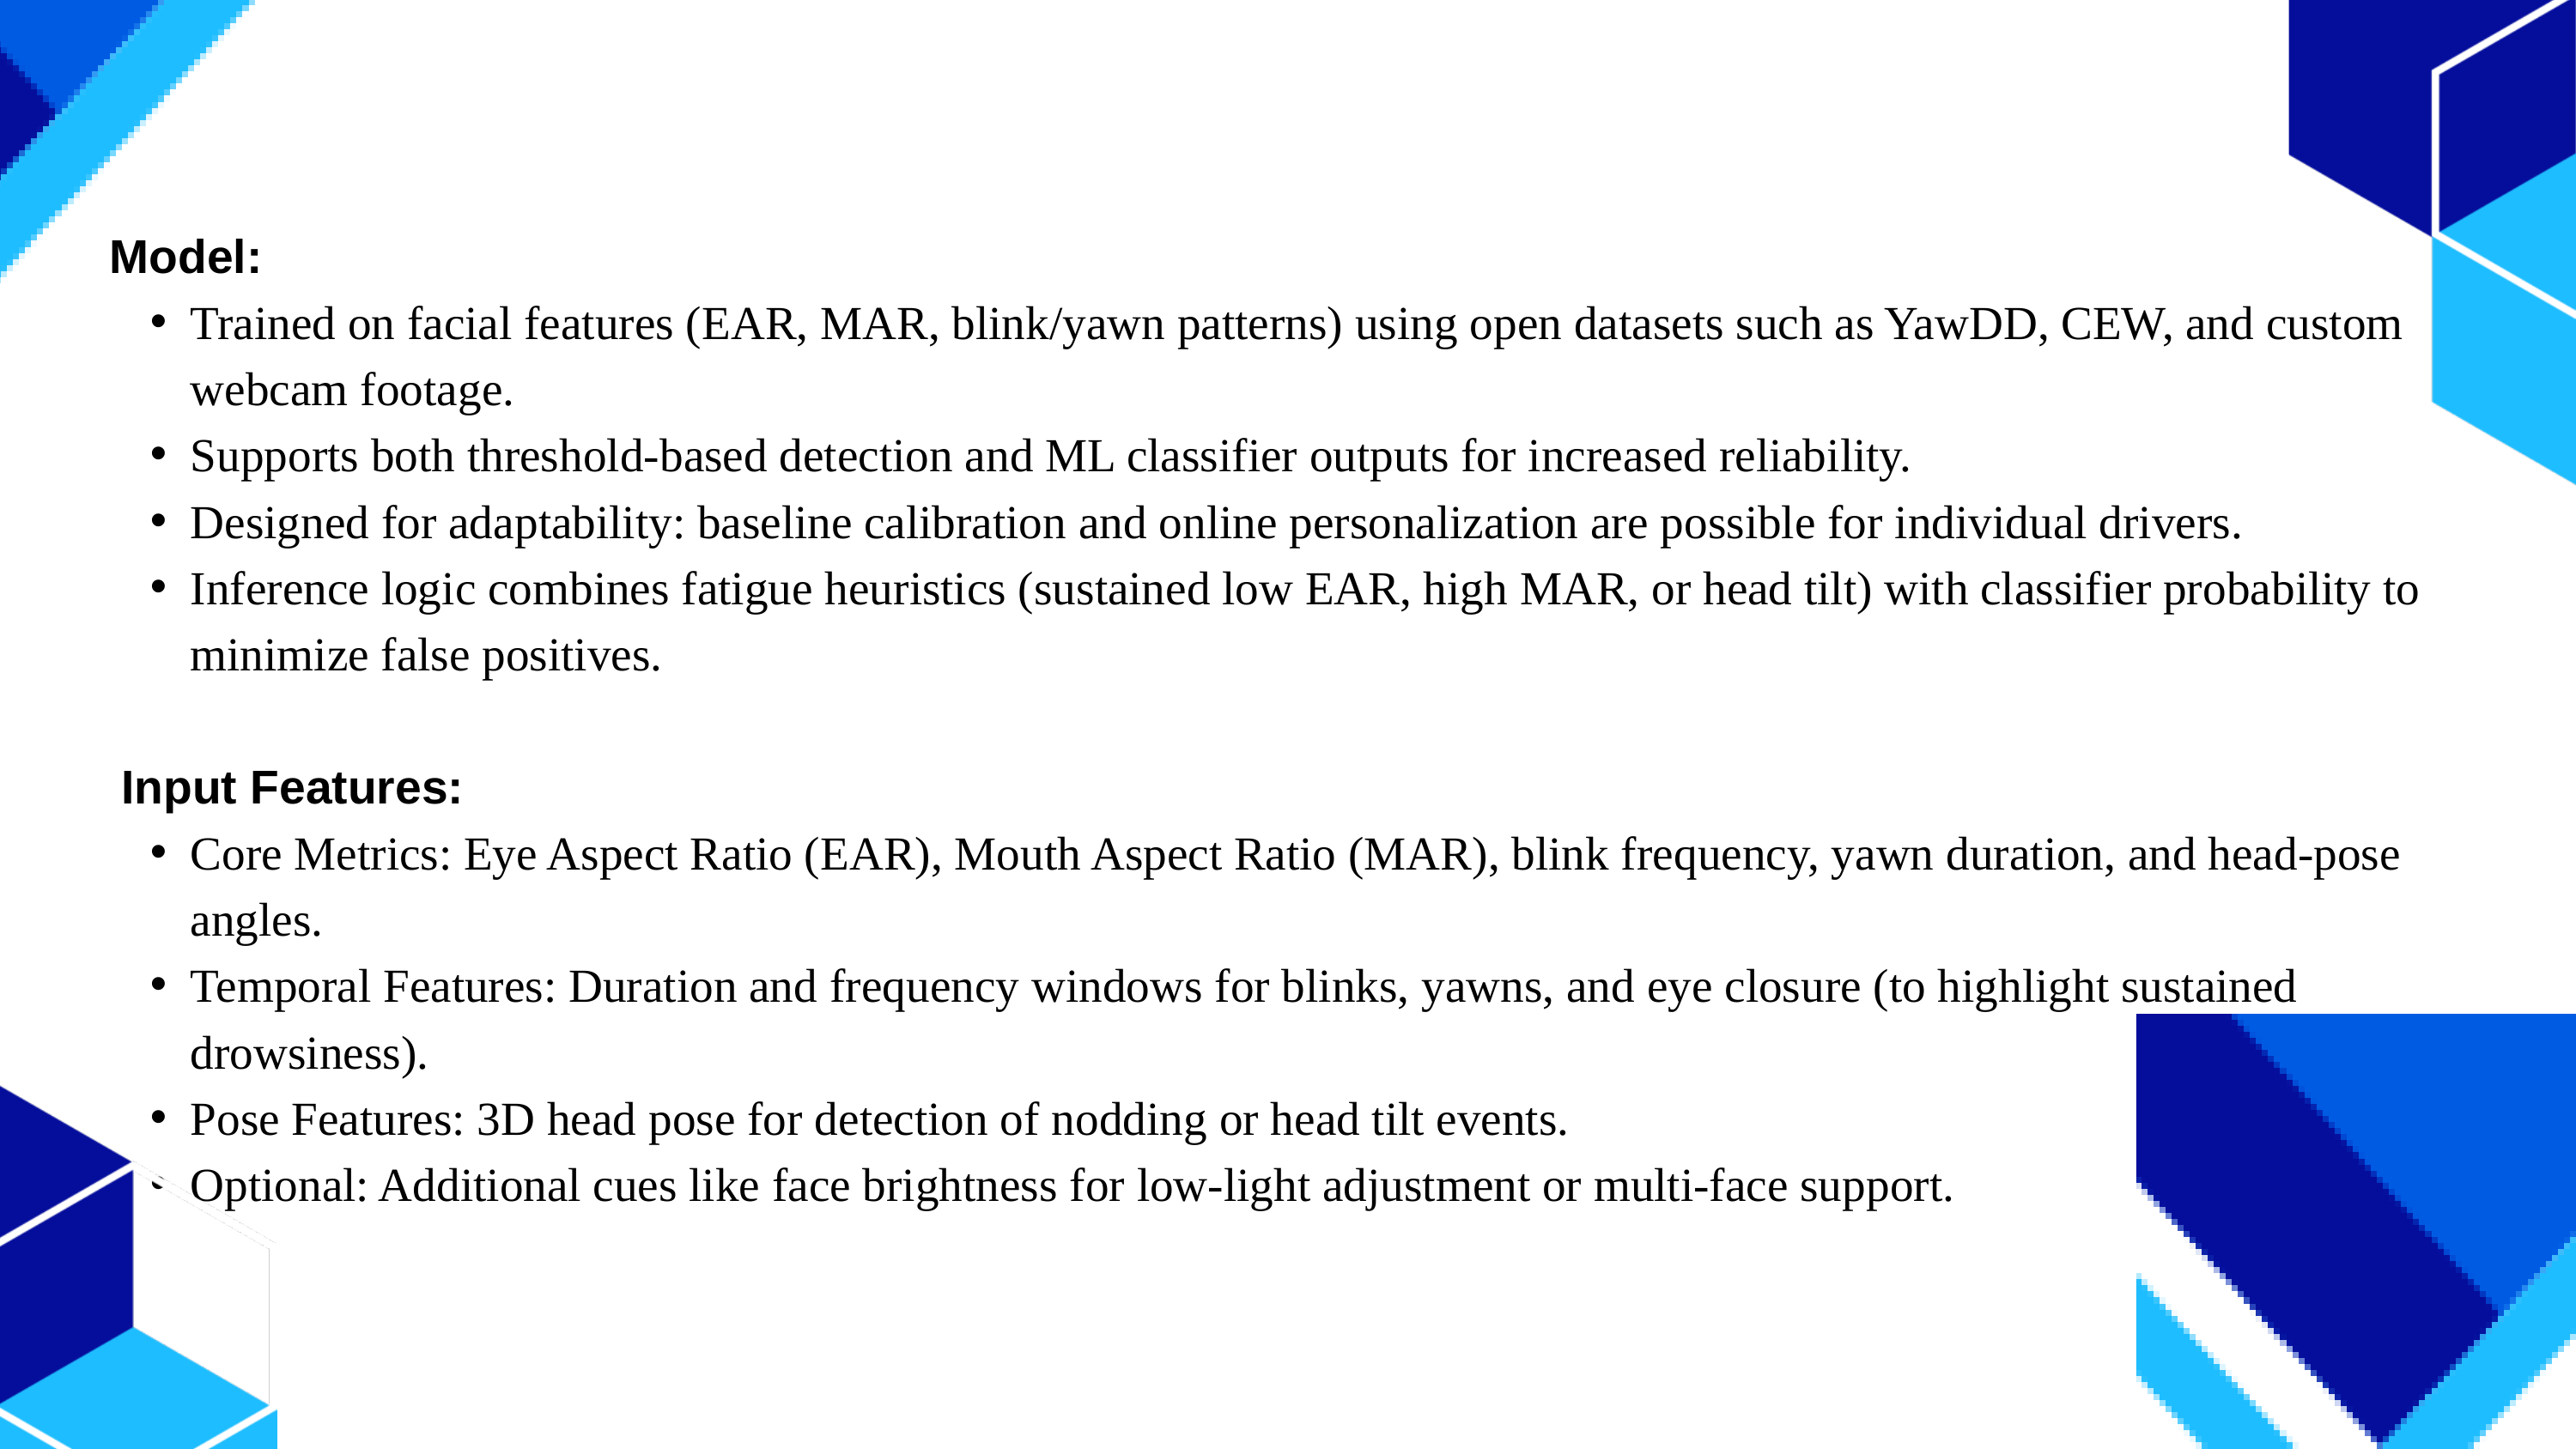

Model:
Trained on facial features (EAR, MAR, blink/yawn patterns) using open datasets such as YawDD, CEW, and custom webcam footage.
Supports both threshold-based detection and ML classifier outputs for increased reliability.
Designed for adaptability: baseline calibration and online personalization are possible for individual drivers.
Inference logic combines fatigue heuristics (sustained low EAR, high MAR, or head tilt) with classifier probability to minimize false positives.

 Input Features:
Core Metrics: Eye Aspect Ratio (EAR), Mouth Aspect Ratio (MAR), blink frequency, yawn duration, and head-pose angles.
Temporal Features: Duration and frequency windows for blinks, yawns, and eye closure (to highlight sustained drowsiness).
Pose Features: 3D head pose for detection of nodding or head tilt events.
Optional: Additional cues like face brightness for low-light adjustment or multi-face support.